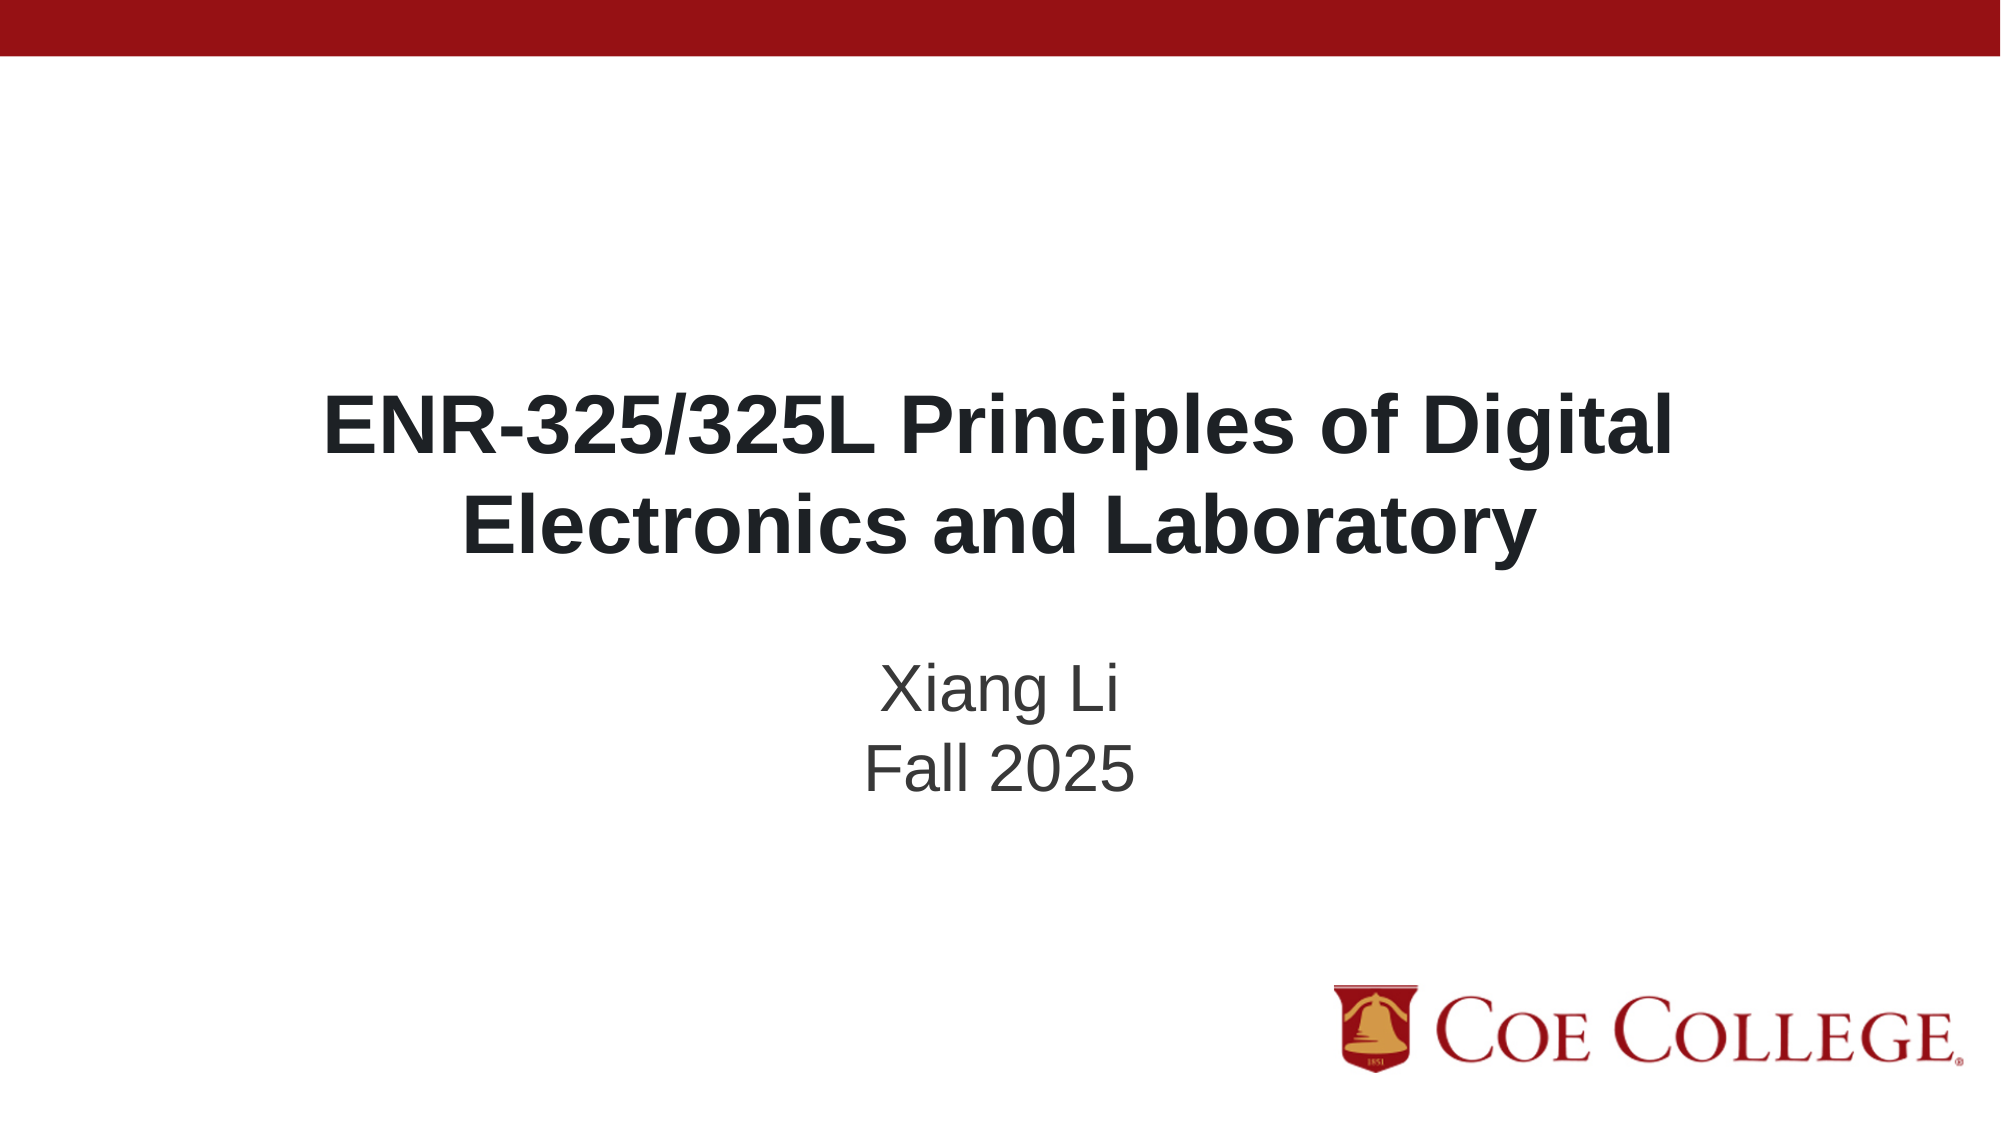

# ENR-325/325L Principles of Digital Electronics and Laboratory
Xiang Li
Fall 2025